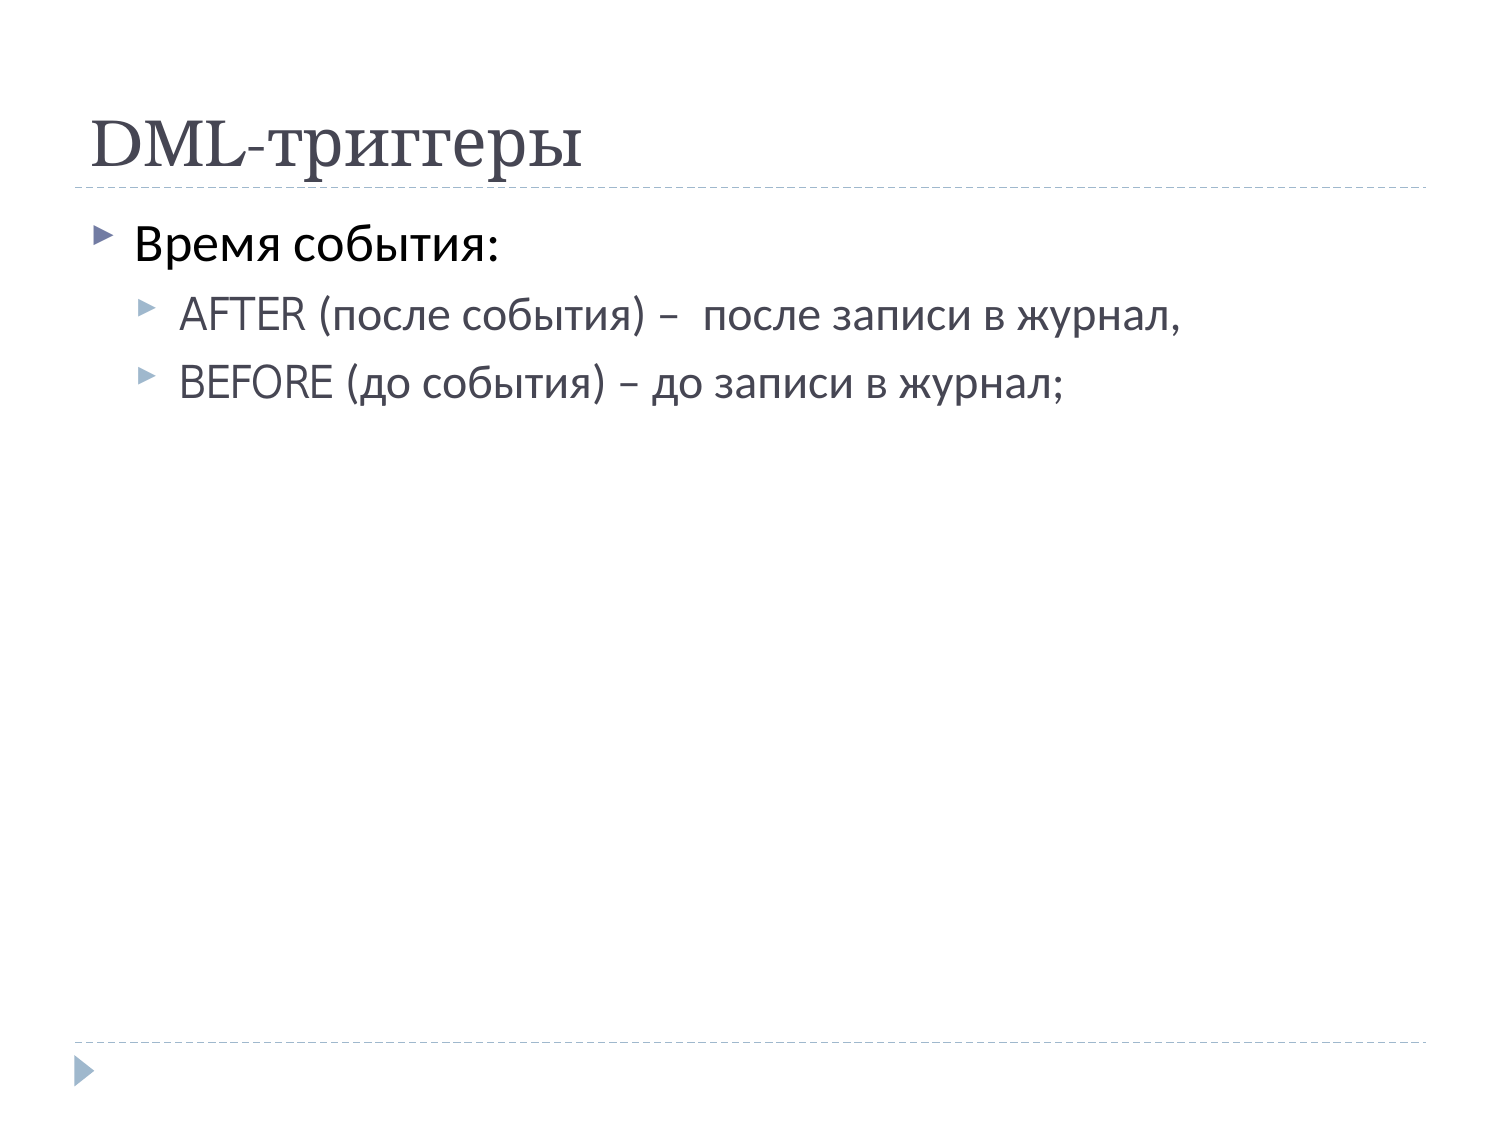

# DML-триггеры
Время события:
AFTER (после события) –  после записи в журнал,
BEFORE (до события) – до записи в журнал;